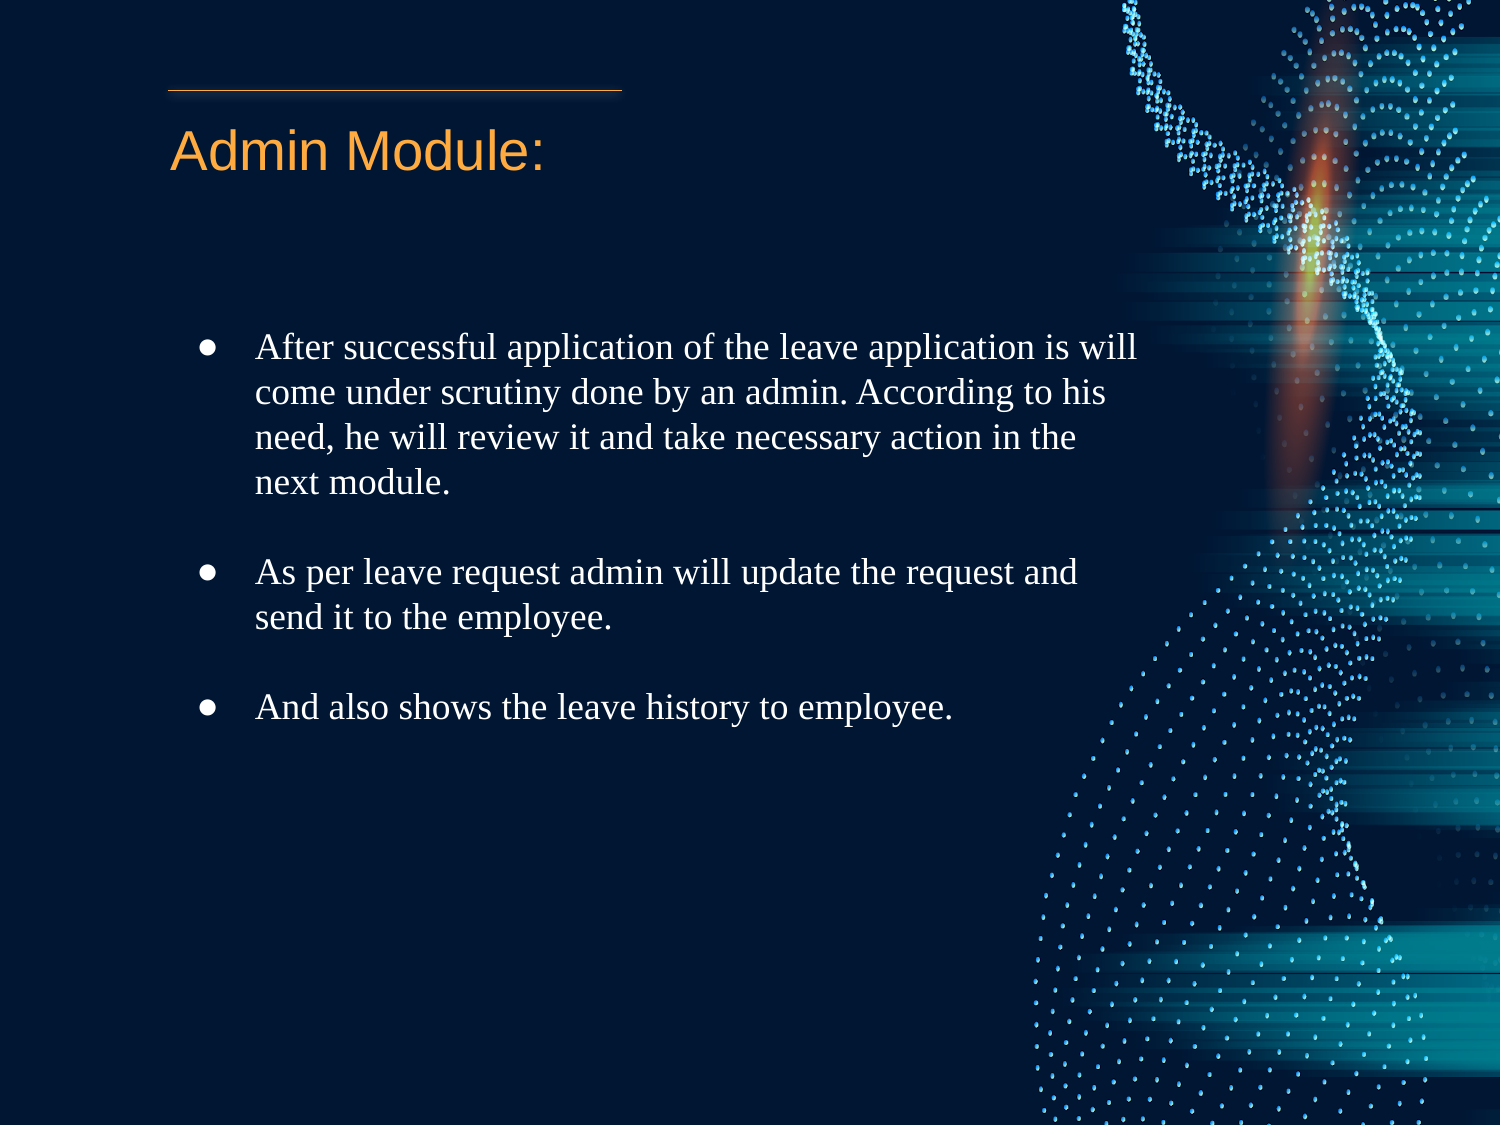

# Admin Module:

After successful application of the leave application is will come under scrutiny done by an admin. According to his need, he will review it and take necessary action in the next module.

As per leave request admin will update the request and send it to the employee.

And also shows the leave history to employee.